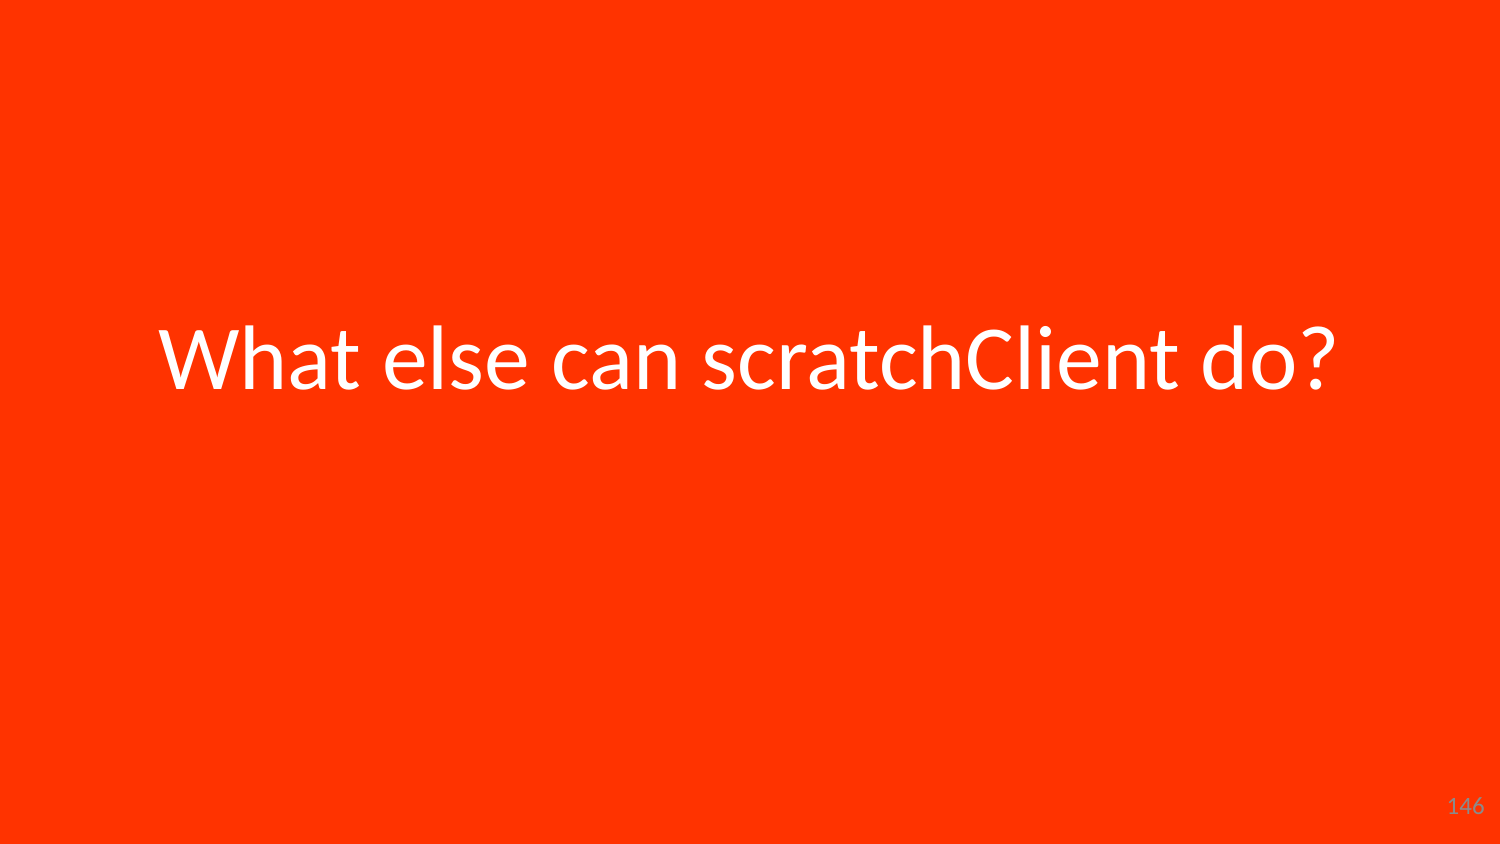

# What else can scratchClient do?
146